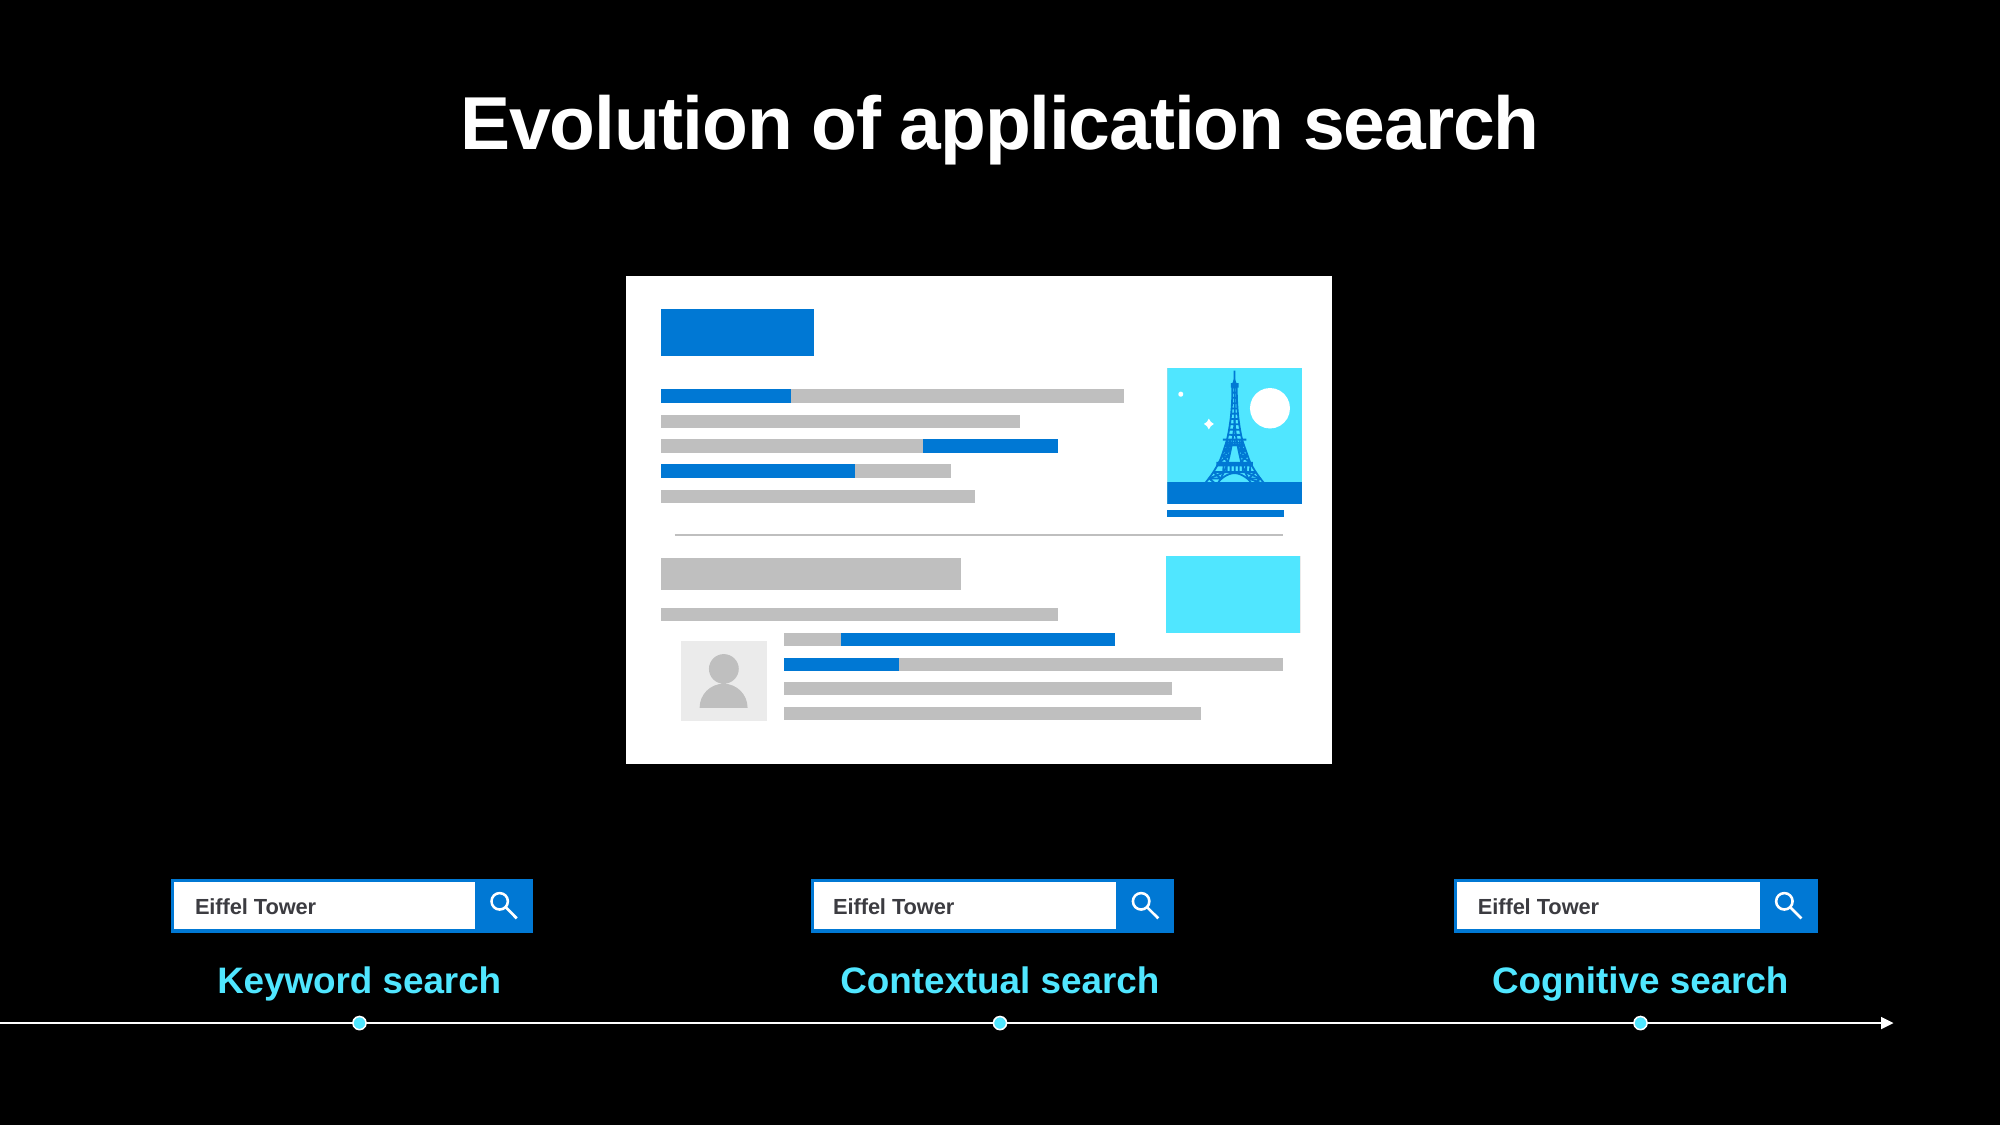

# Evolution of application search

Eiffel Tower
famous tower in Paris
Eiffel Tower

Eiffel Tower
Keyword search
Contextual search
Cognitive search